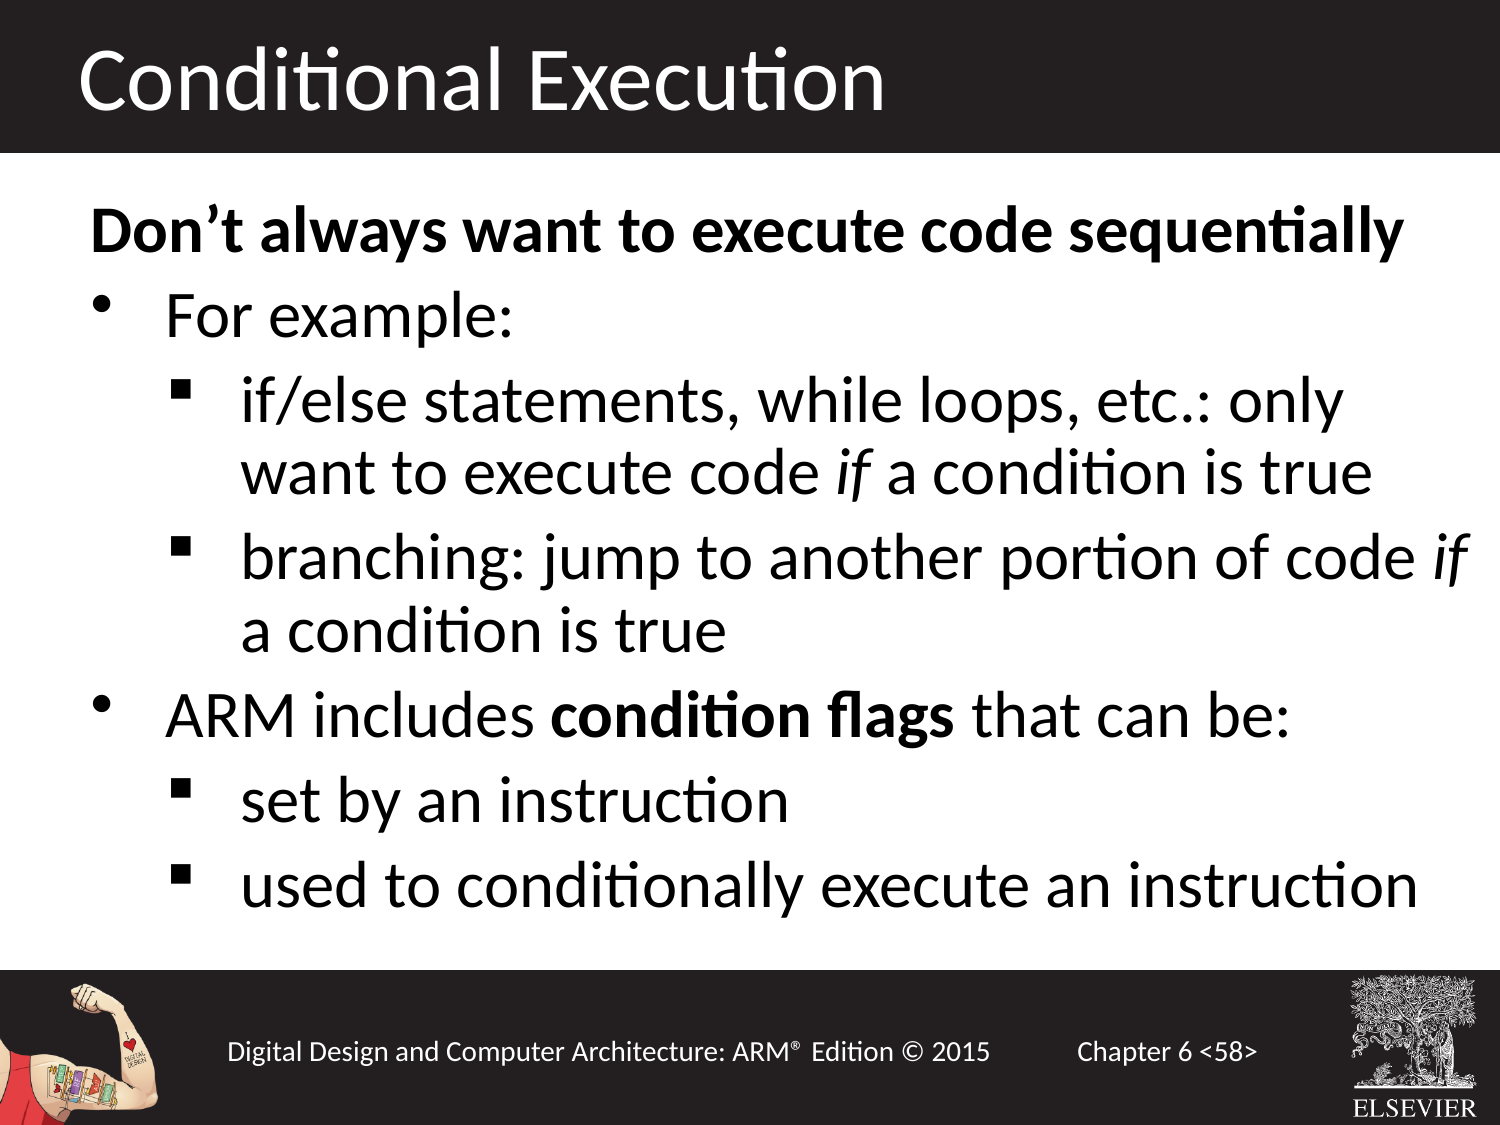

Conditional Execution

Don’t always want to execute code sequentially
For example:
if/else statements, while loops, etc.: only want to execute code if a condition is true
branching: jump to another portion of code if a condition is true
ARM includes condition flags that can be:
set by an instruction
used to conditionally execute an instruction